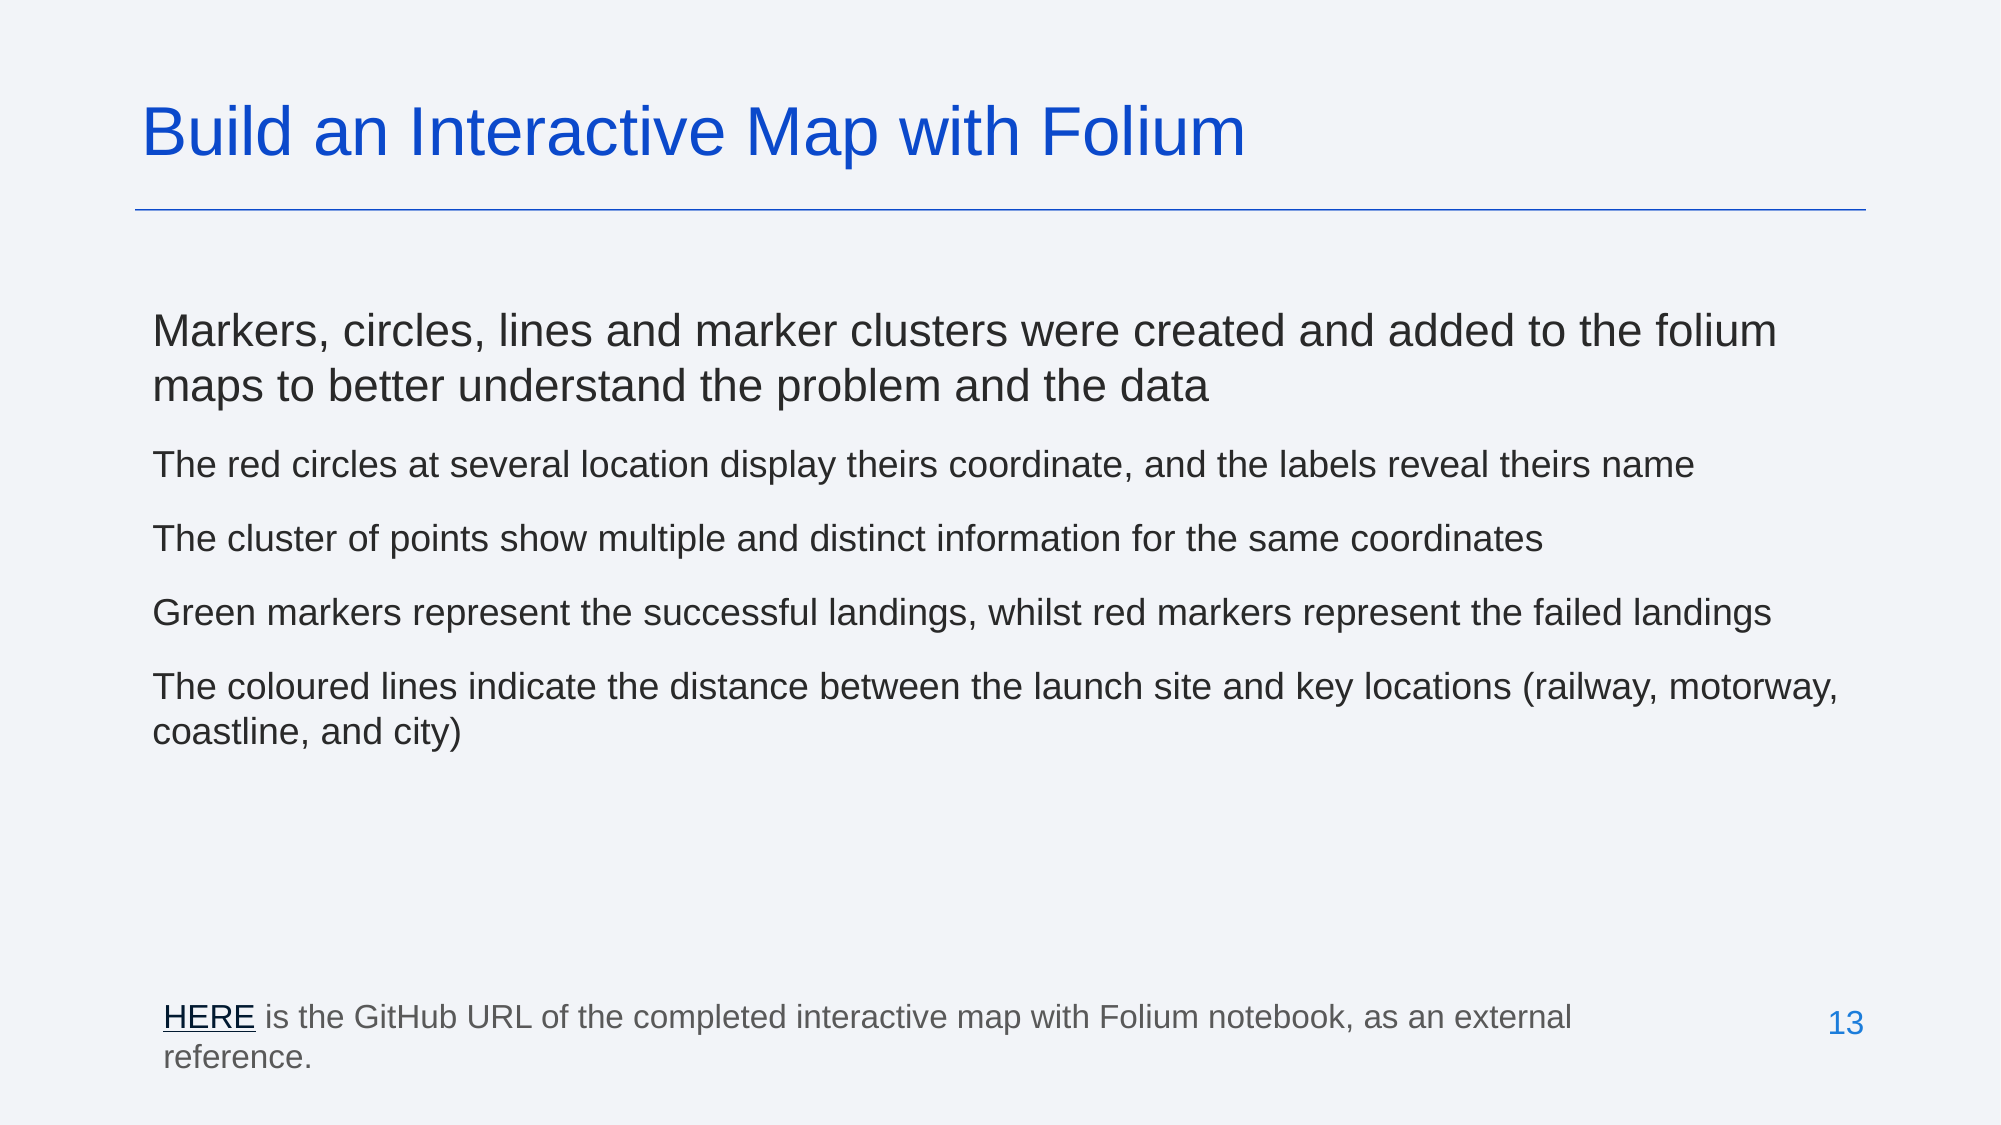

Build an Interactive Map with Folium
Markers, circles, lines and marker clusters were created and added to the folium maps to better understand the problem and the data
The red circles at several location display theirs coordinate, and the labels reveal theirs name
The cluster of points show multiple and distinct information for the same coordinates
Green markers represent the successful landings, whilst red markers represent the failed landings
The coloured lines indicate the distance between the launch site and key locations (railway, motorway, coastline, and city)
HERE is the GitHub URL of the completed interactive map with Folium notebook, as an external reference.
13